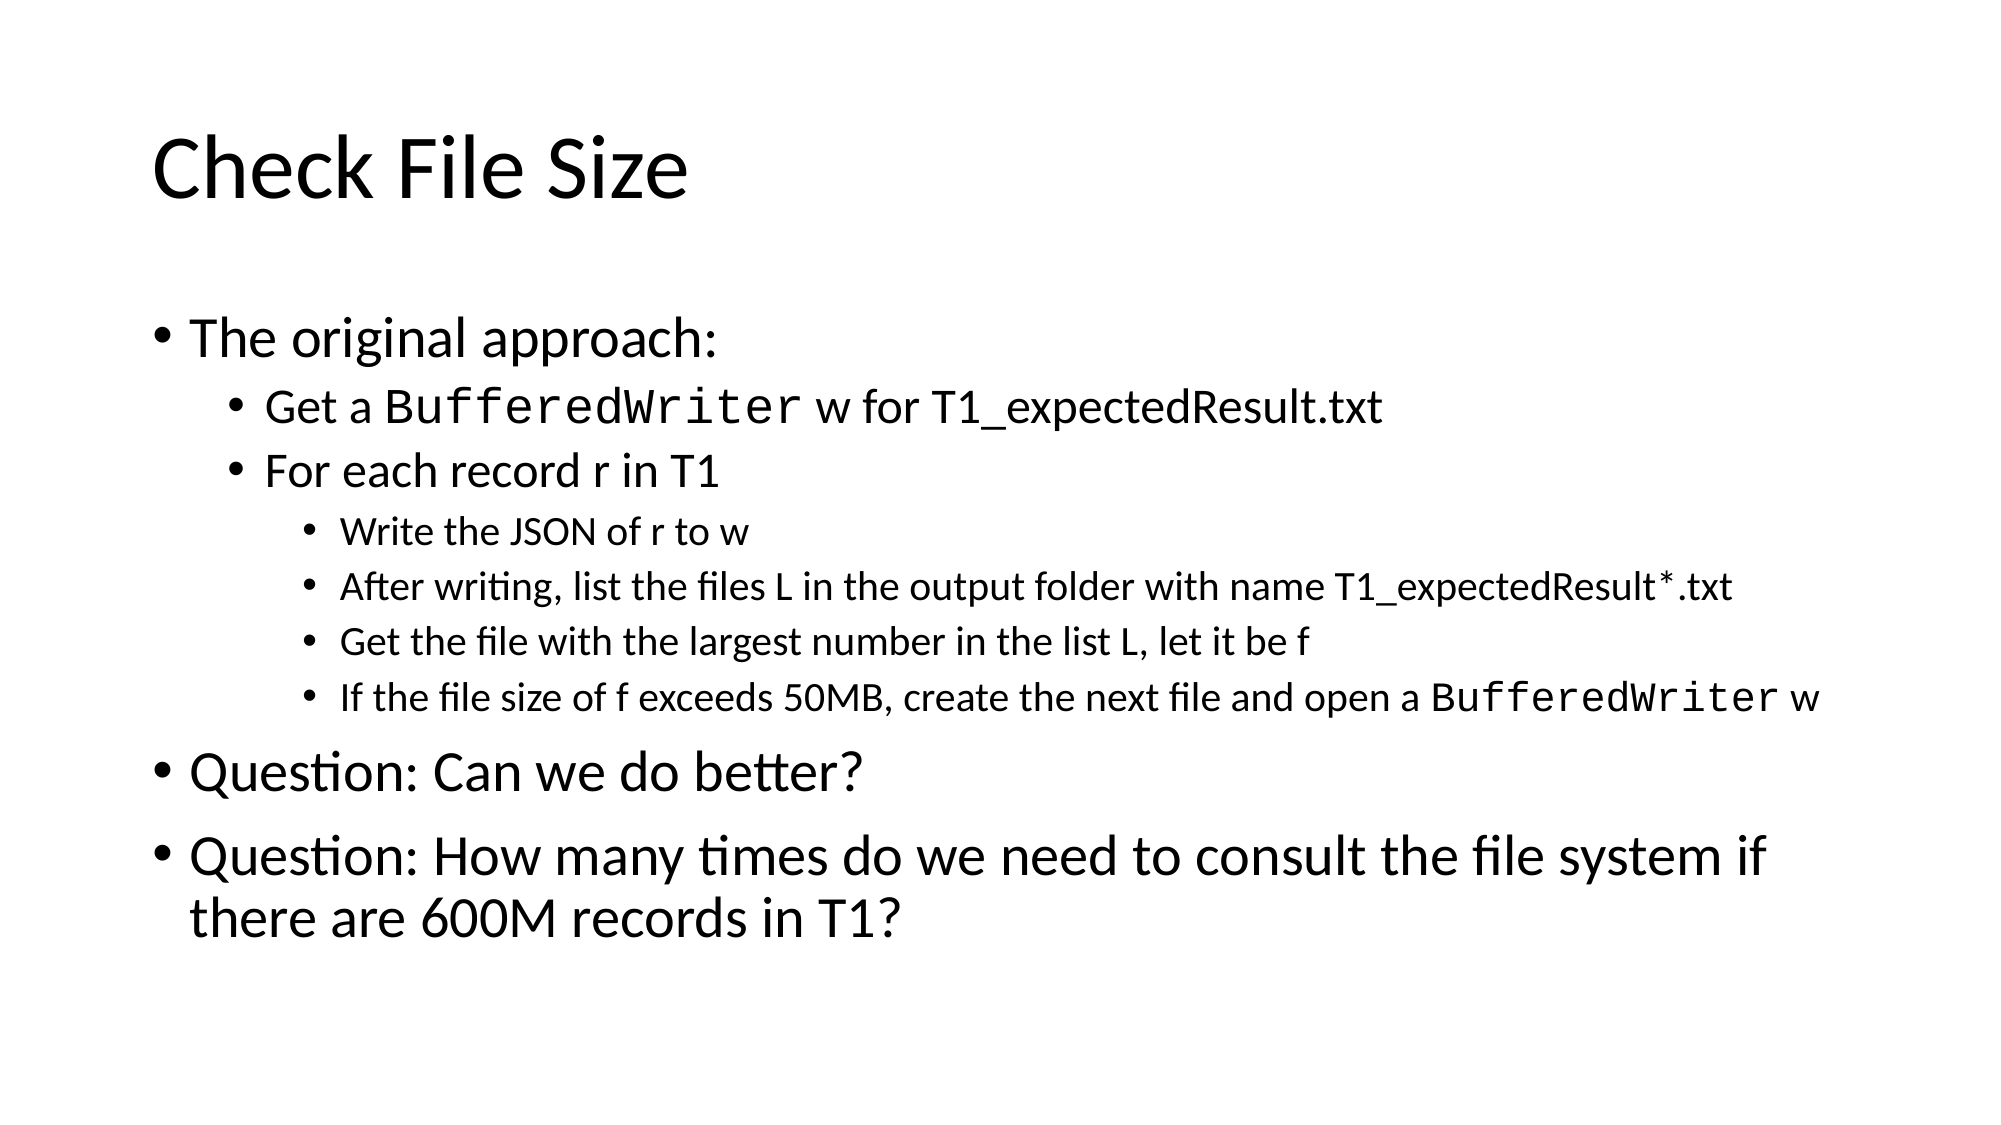

# Check File Size
The original approach:
Get a BufferedWriter w for T1_expectedResult.txt
For each record r in T1
Write the JSON of r to w
After writing, list the files L in the output folder with name T1_expectedResult*.txt
Get the file with the largest number in the list L, let it be f
If the file size of f exceeds 50MB, create the next file and open a BufferedWriter w
Question: Can we do better?
Question: How many times do we need to consult the file system if there are 600M records in T1?